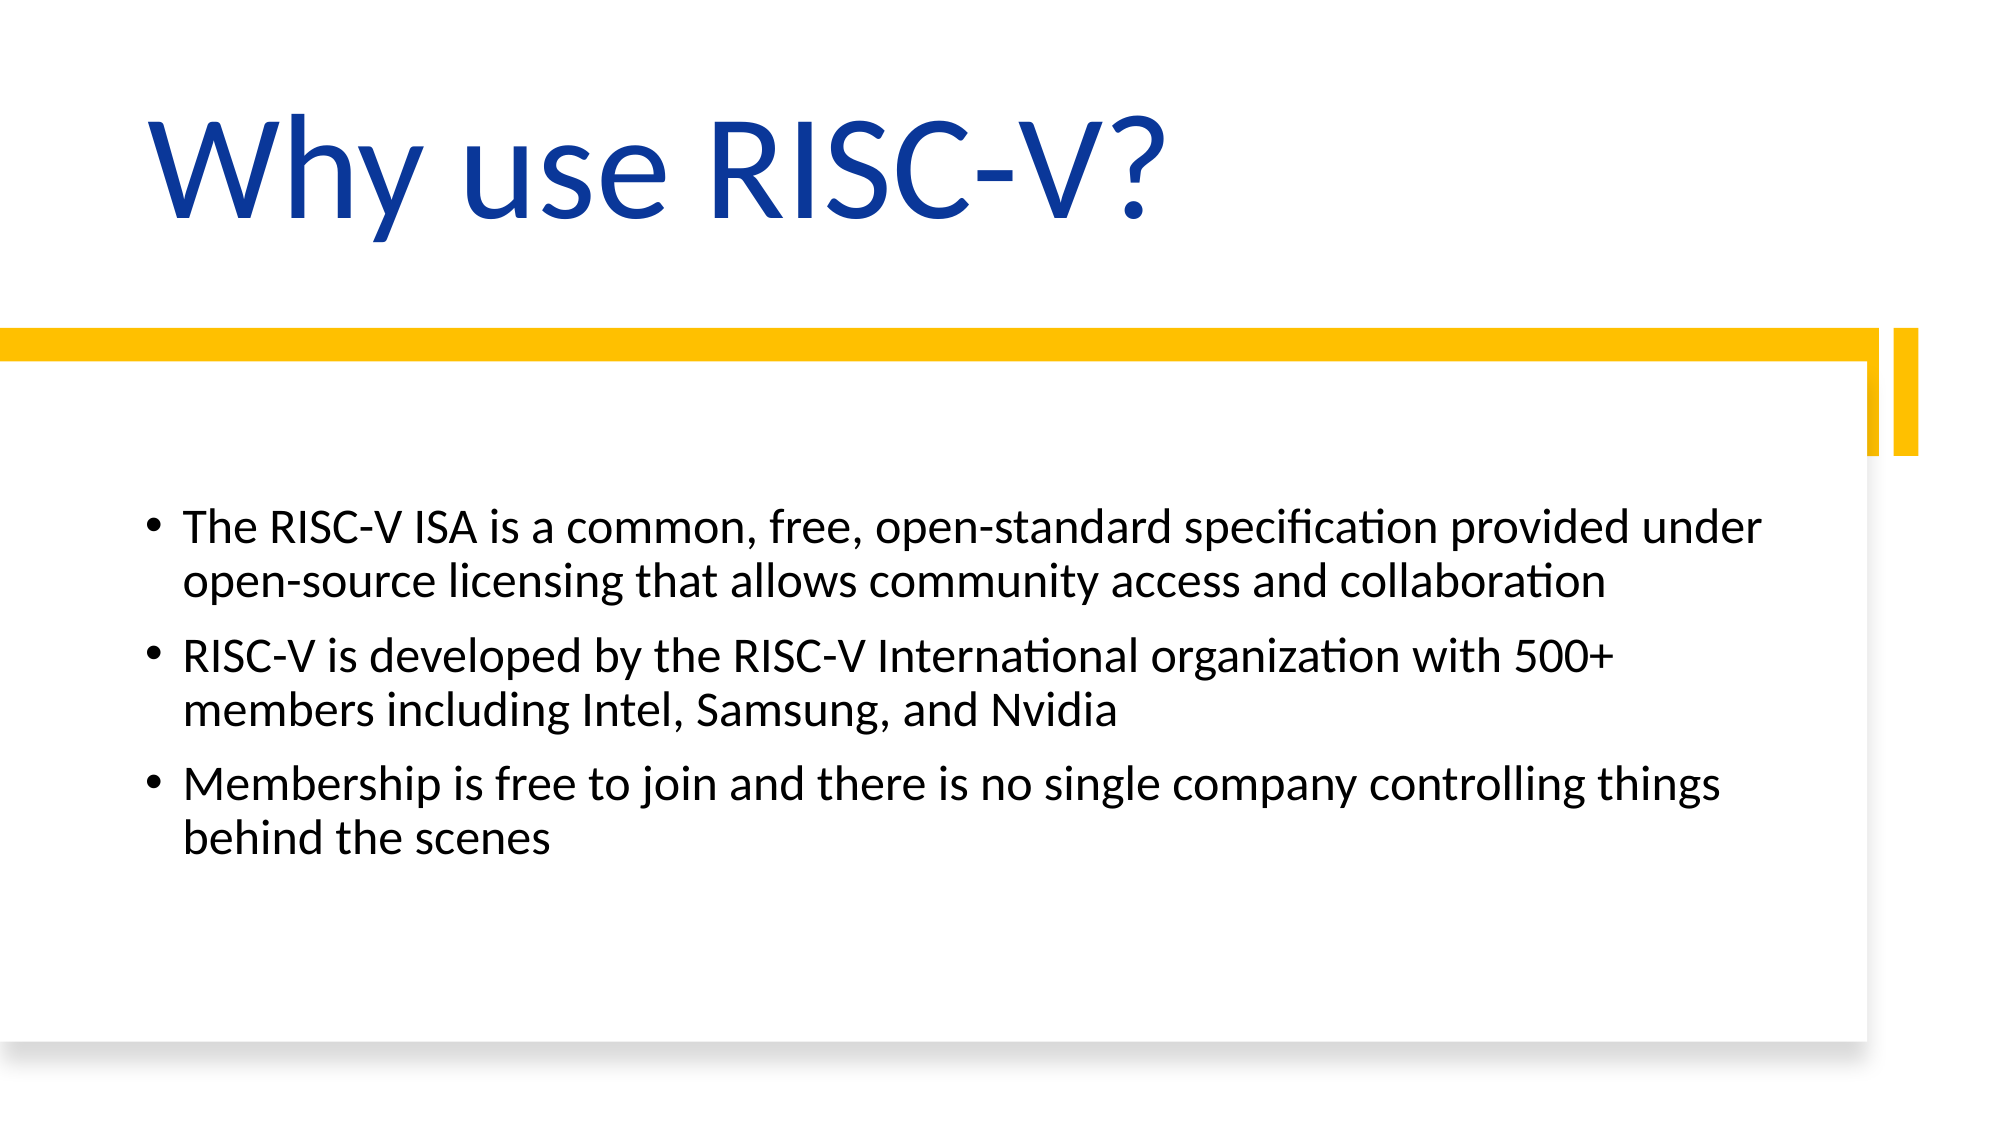

# Why use RISC-V?

The RISC-V ISA is a common, free, open-standard specification provided under open-source licensing that allows community access and collaboration
RISC-V is developed by the RISC-V International organization with 500+ members including Intel, Samsung, and Nvidia
Membership is free to join and there is no single company controlling things behind the scenes